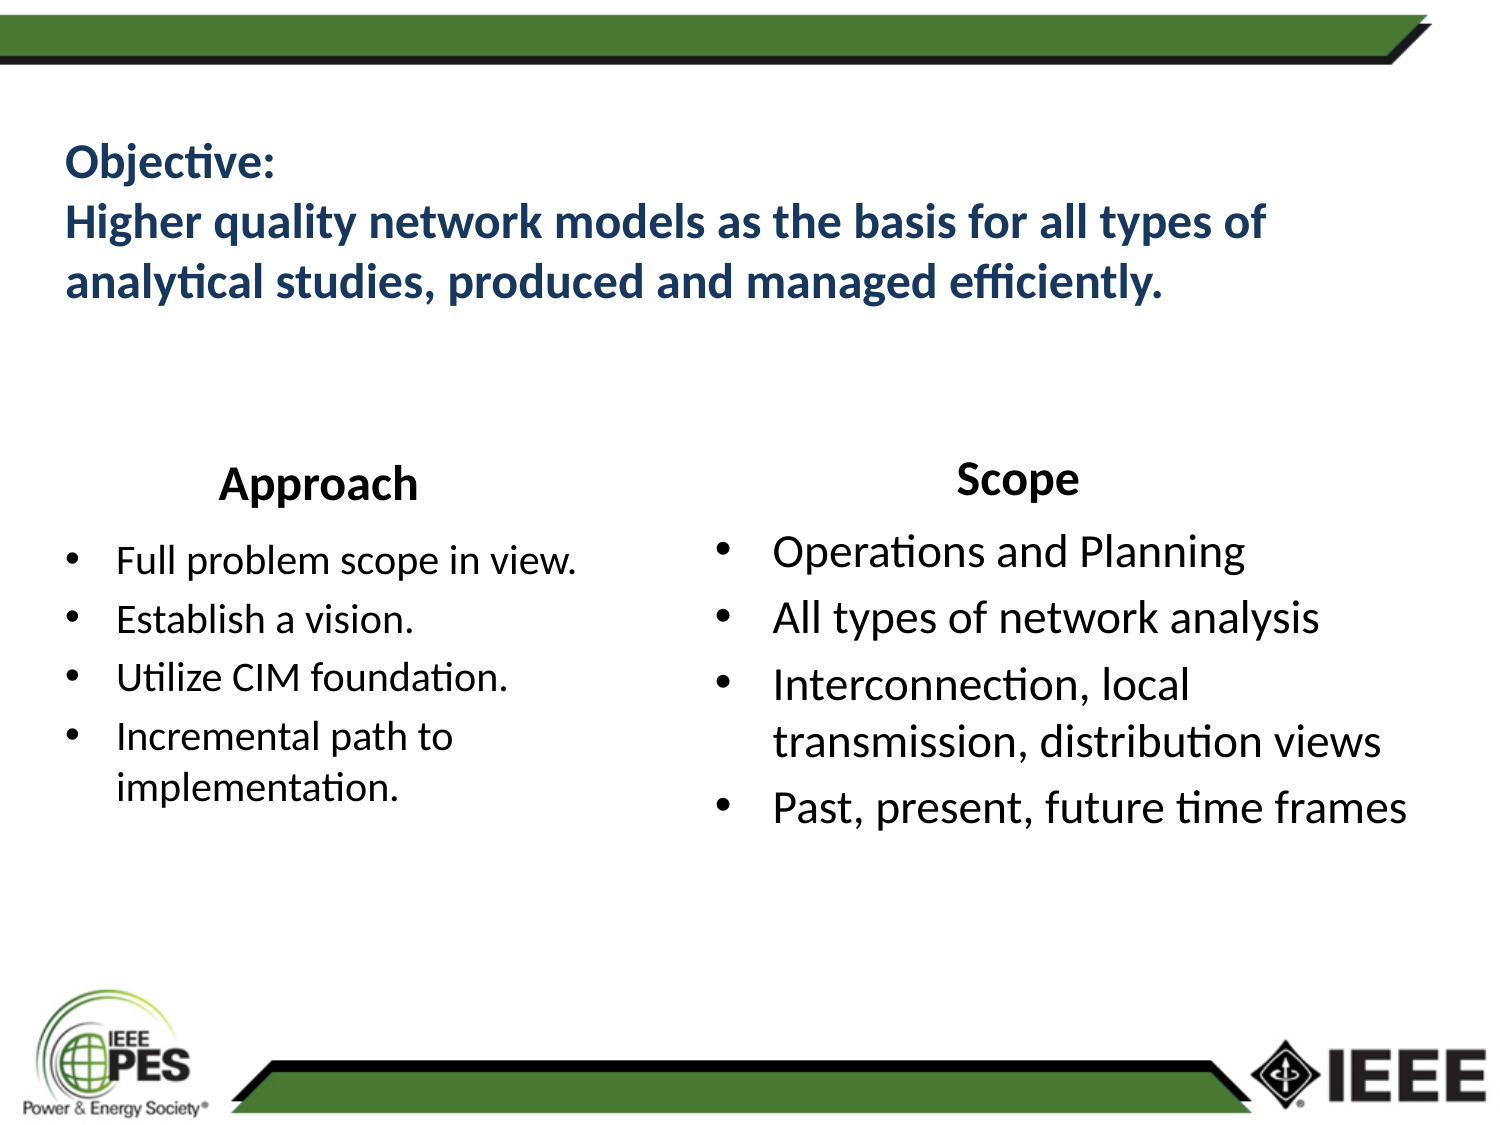

# Objective: Higher quality network models as the basis for all types of analytical studies, produced and managed efficiently.
Scope
Approach
Operations and Planning
All types of network analysis
Interconnection, local transmission, distribution views
Past, present, future time frames

Full problem scope in view.
Establish a vision.
Utilize CIM foundation.
Incremental path to implementation.